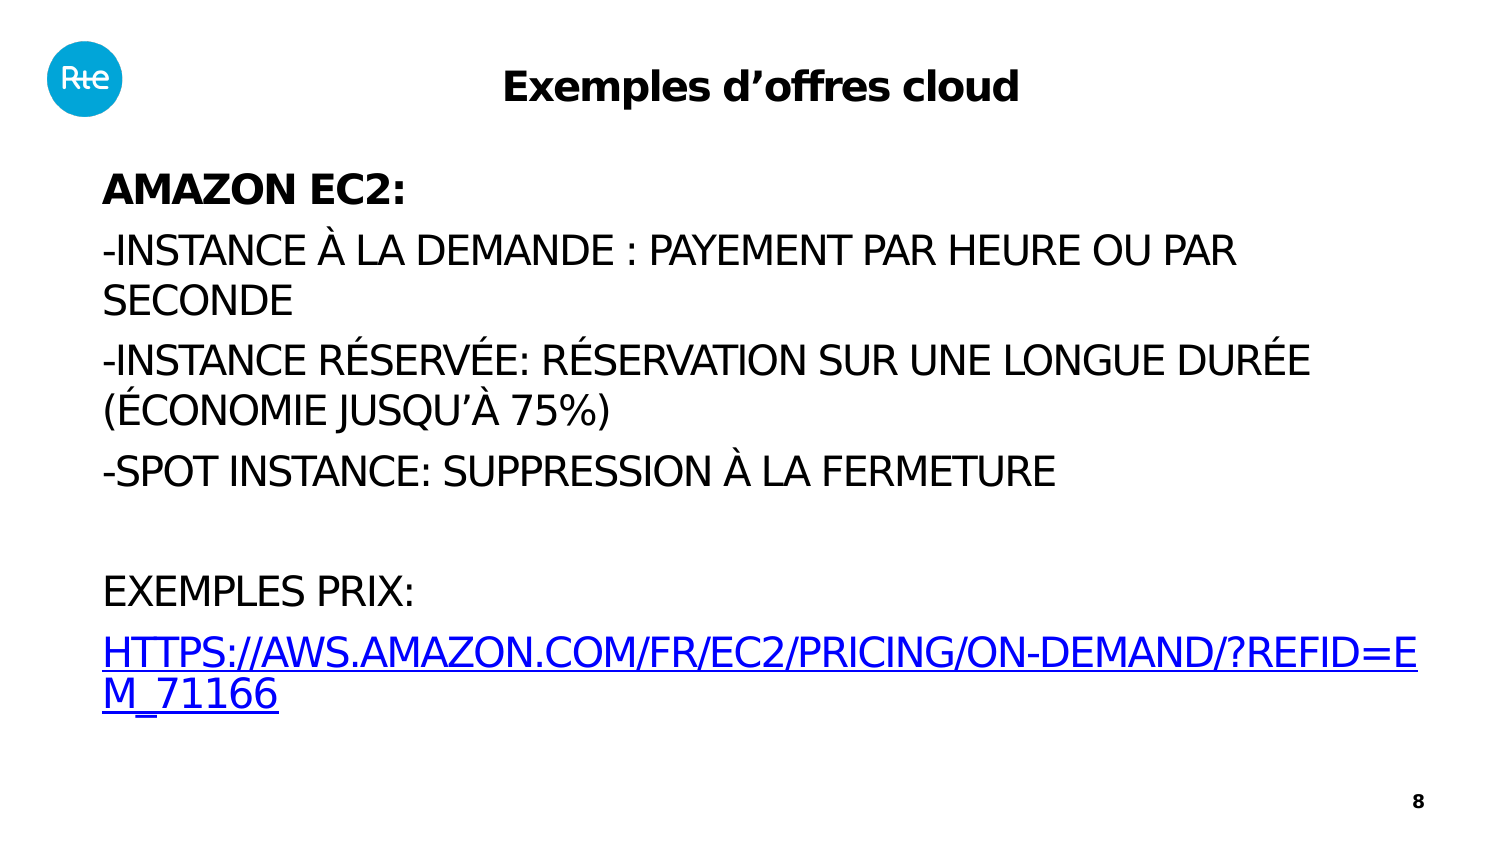

Versions:

Exemples d’offres cloud
AMAZON EC2:
-Instance à la demande : payement par heure ou par seconde
-Instance réservée: Réservation sur une longue durée (économie jusqu’à 75%)
-SPOT INSTANCE: Suppression à la fermeture

Exemples Prix:
https://aws.amazon.com/fr/ec2/pricing/on-demand/?refid=em_71166

8